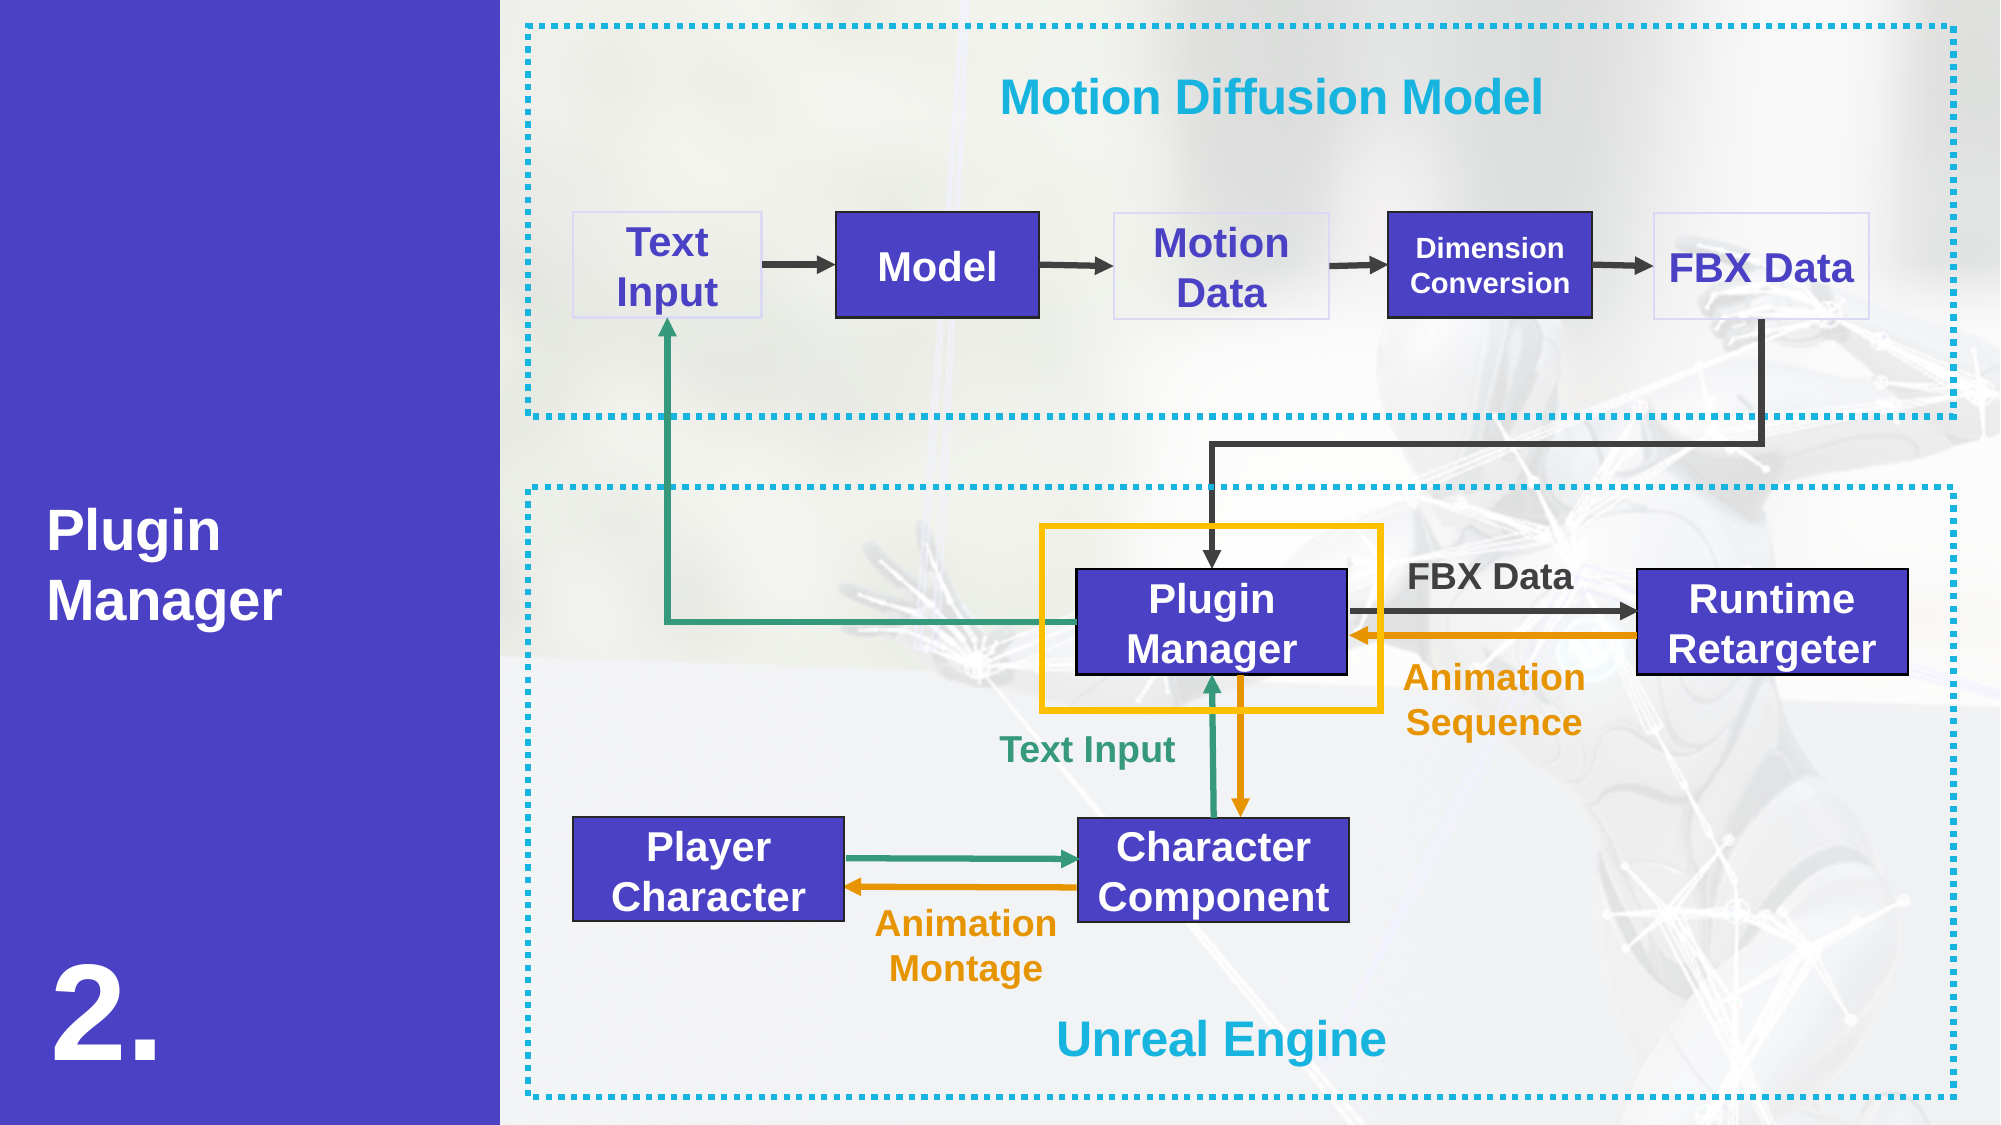

Motion Diffusion Model
Plugin Manager
Dimension
Conversion
Text Input
Model
Motion Data
FBX Data

FBX Data
Plugin
Manager
Runtime
Retargeter
Animation
Sequence
Text Input
Player
Character
Character
Component
2.
Animation
Montage
Unreal Engine